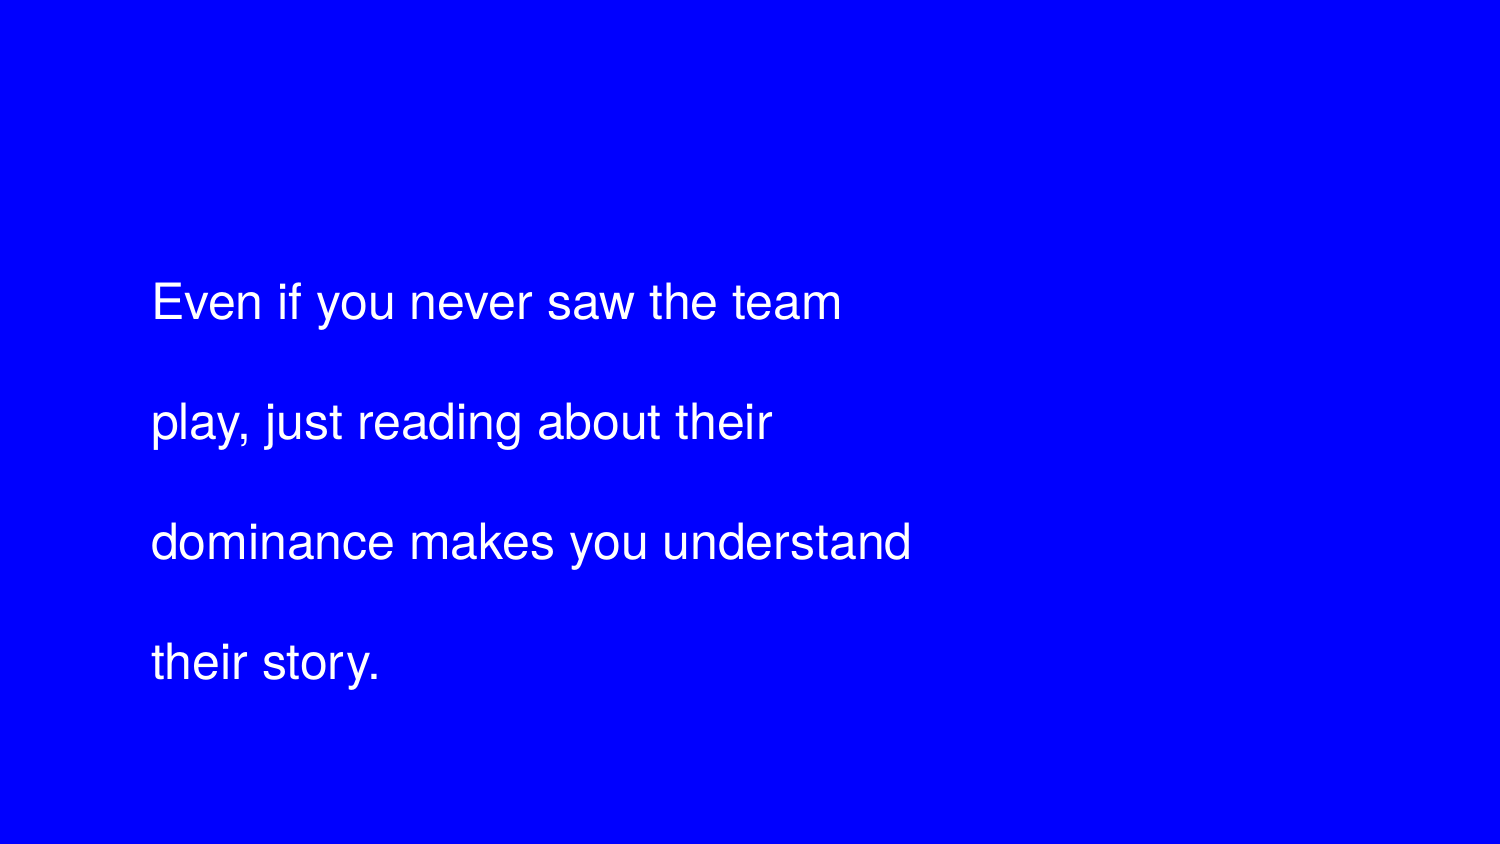

Even if you never saw the team play, just reading about their dominance makes you understand their story.